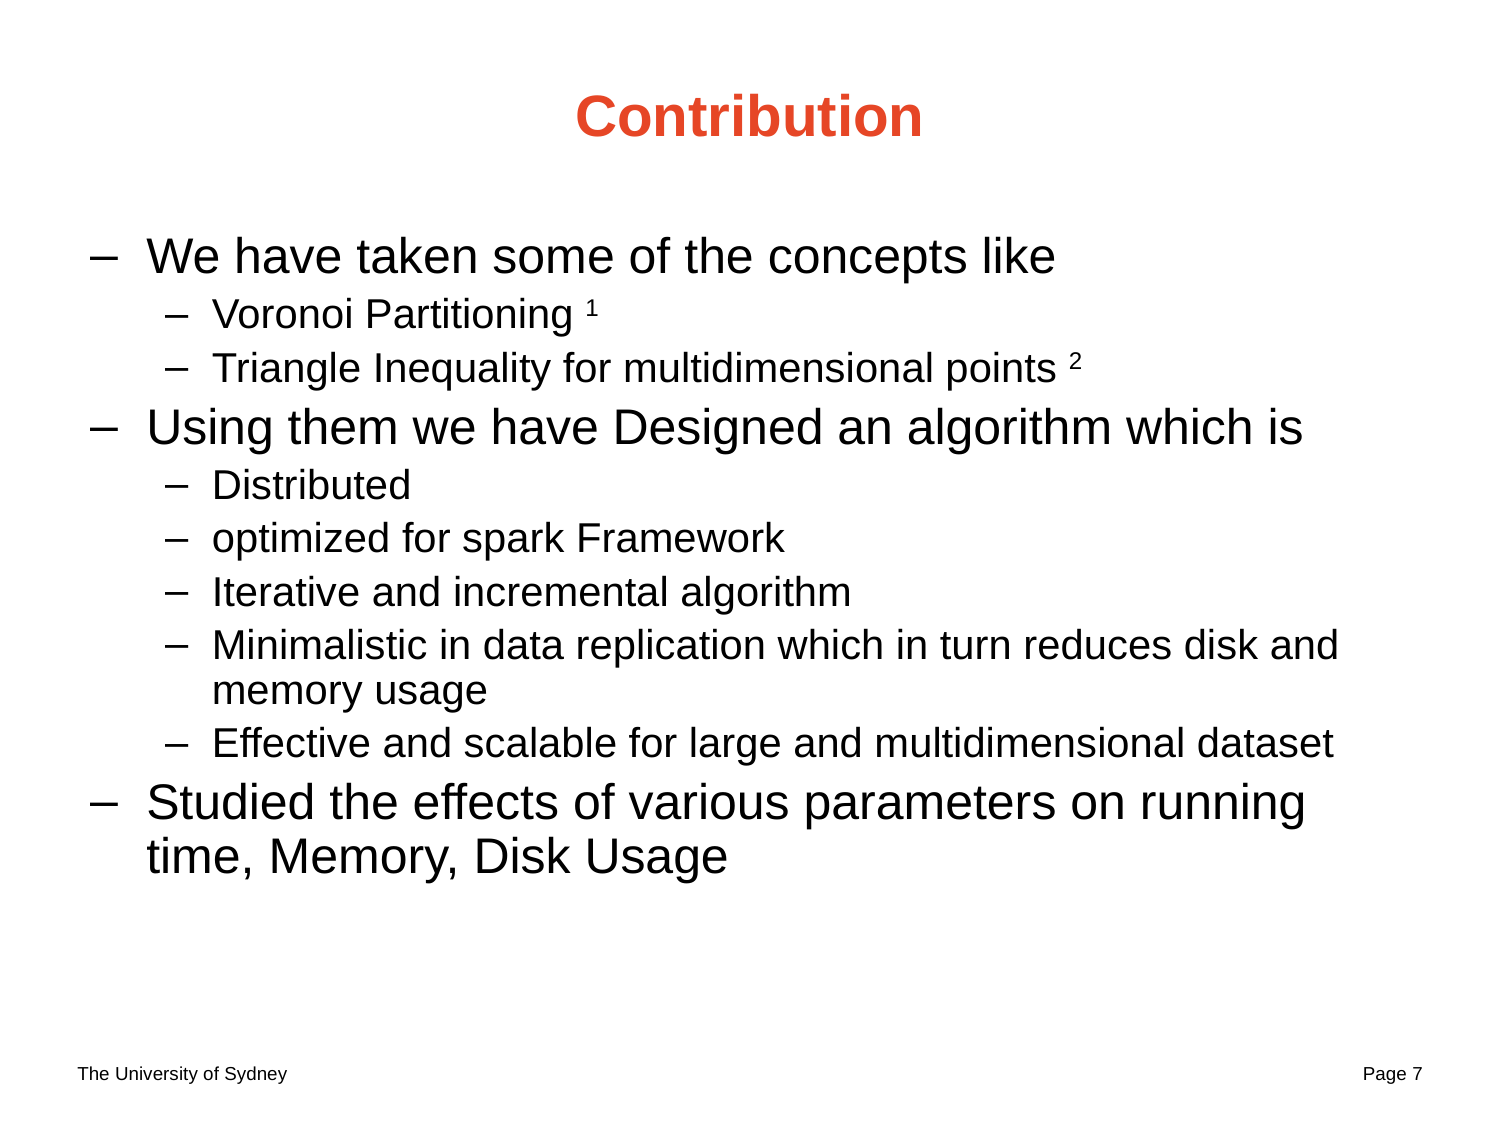

# Contribution
We have taken some of the concepts like
Voronoi Partitioning 1
Triangle Inequality for multidimensional points 2
Using them we have Designed an algorithm which is
Distributed
optimized for spark Framework
Iterative and incremental algorithm
Minimalistic in data replication which in turn reduces disk and memory usage
Effective and scalable for large and multidimensional dataset
Studied the effects of various parameters on running time, Memory, Disk Usage